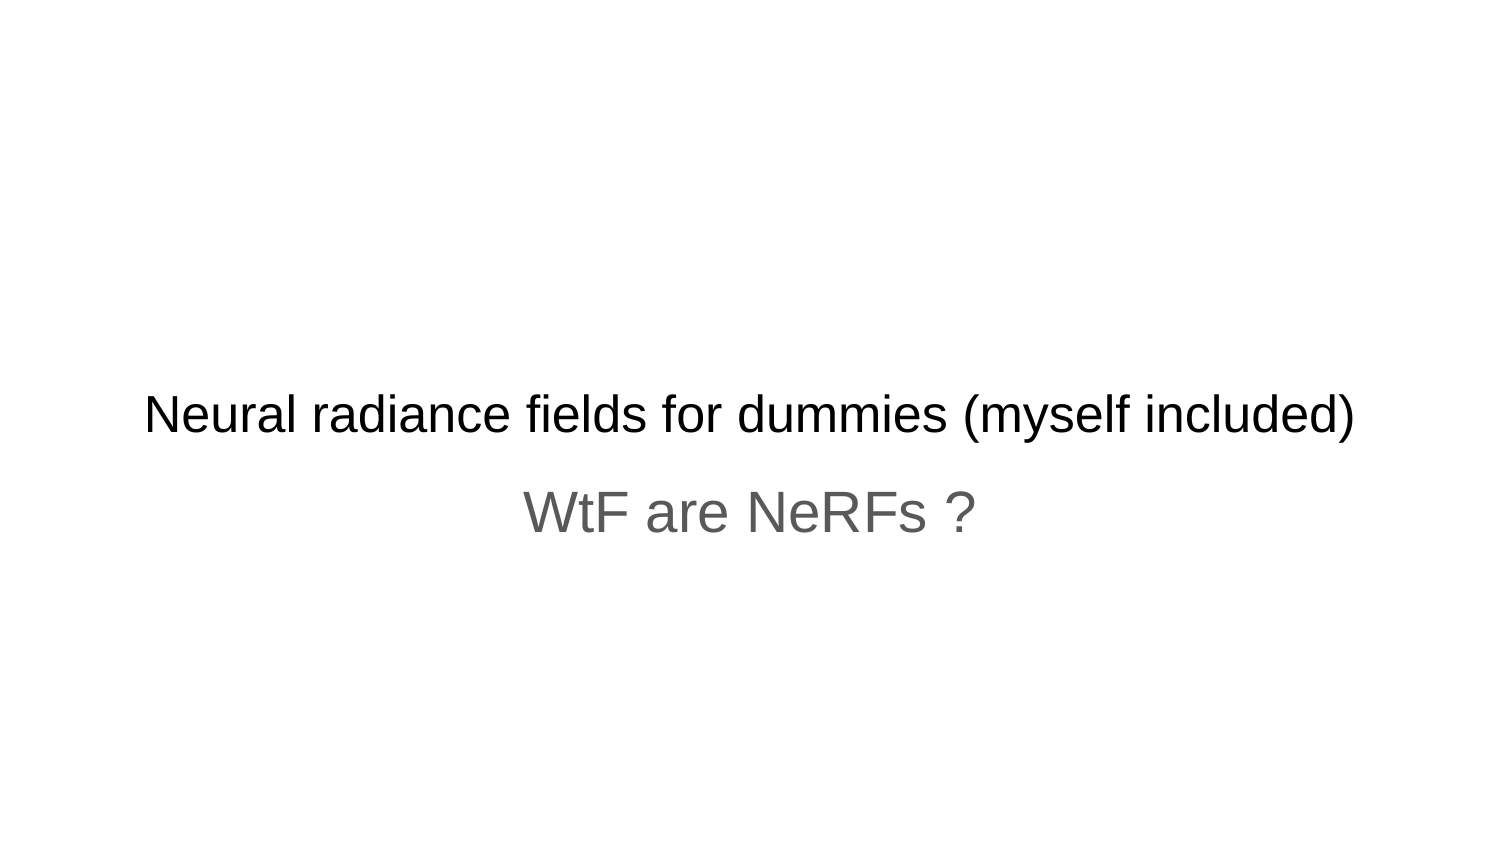

# Neural radiance fields for dummies (myself included)
WtF are NeRFs ?